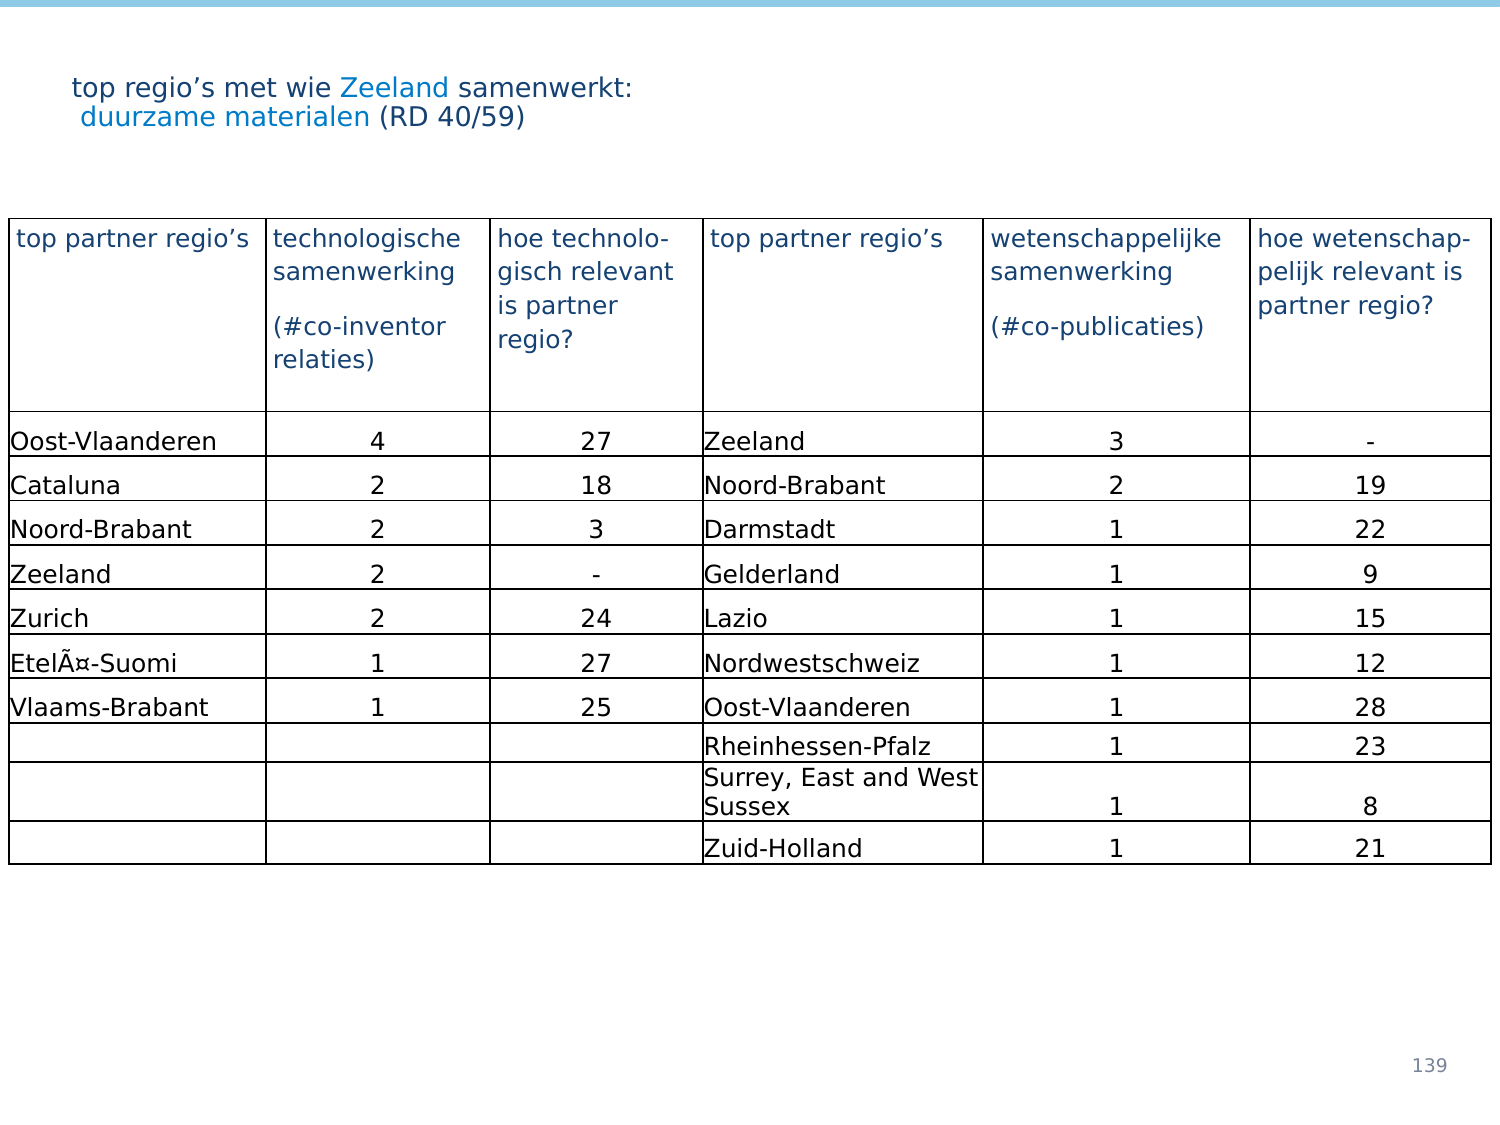

# top regio’s met wie Zeeland samenwerkt: duurzame materialen (RD 40/59)
| top partner regio’s | technologische samenwerking (#co-inventor relaties) | hoe technolo-gisch relevant is partner regio? | top partner regio’s | wetenschappelijke samenwerking (#co-publicaties) | hoe wetenschap-pelijk relevant is partner regio? |
| --- | --- | --- | --- | --- | --- |
| Oost-Vlaanderen | 4 | 27 | Zeeland | 3 | - |
| Cataluna | 2 | 18 | Noord-Brabant | 2 | 19 |
| Noord-Brabant | 2 | 3 | Darmstadt | 1 | 22 |
| Zeeland | 2 | - | Gelderland | 1 | 9 |
| Zurich | 2 | 24 | Lazio | 1 | 15 |
| EtelÃ¤-Suomi | 1 | 27 | Nordwestschweiz | 1 | 12 |
| Vlaams-Brabant | 1 | 25 | Oost-Vlaanderen | 1 | 28 |
|  |  |  | Rheinhessen-Pfalz | 1 | 23 |
|  |  |  | Surrey, East and West Sussex | 1 | 8 |
|  |  |  | Zuid-Holland | 1 | 21 |

139